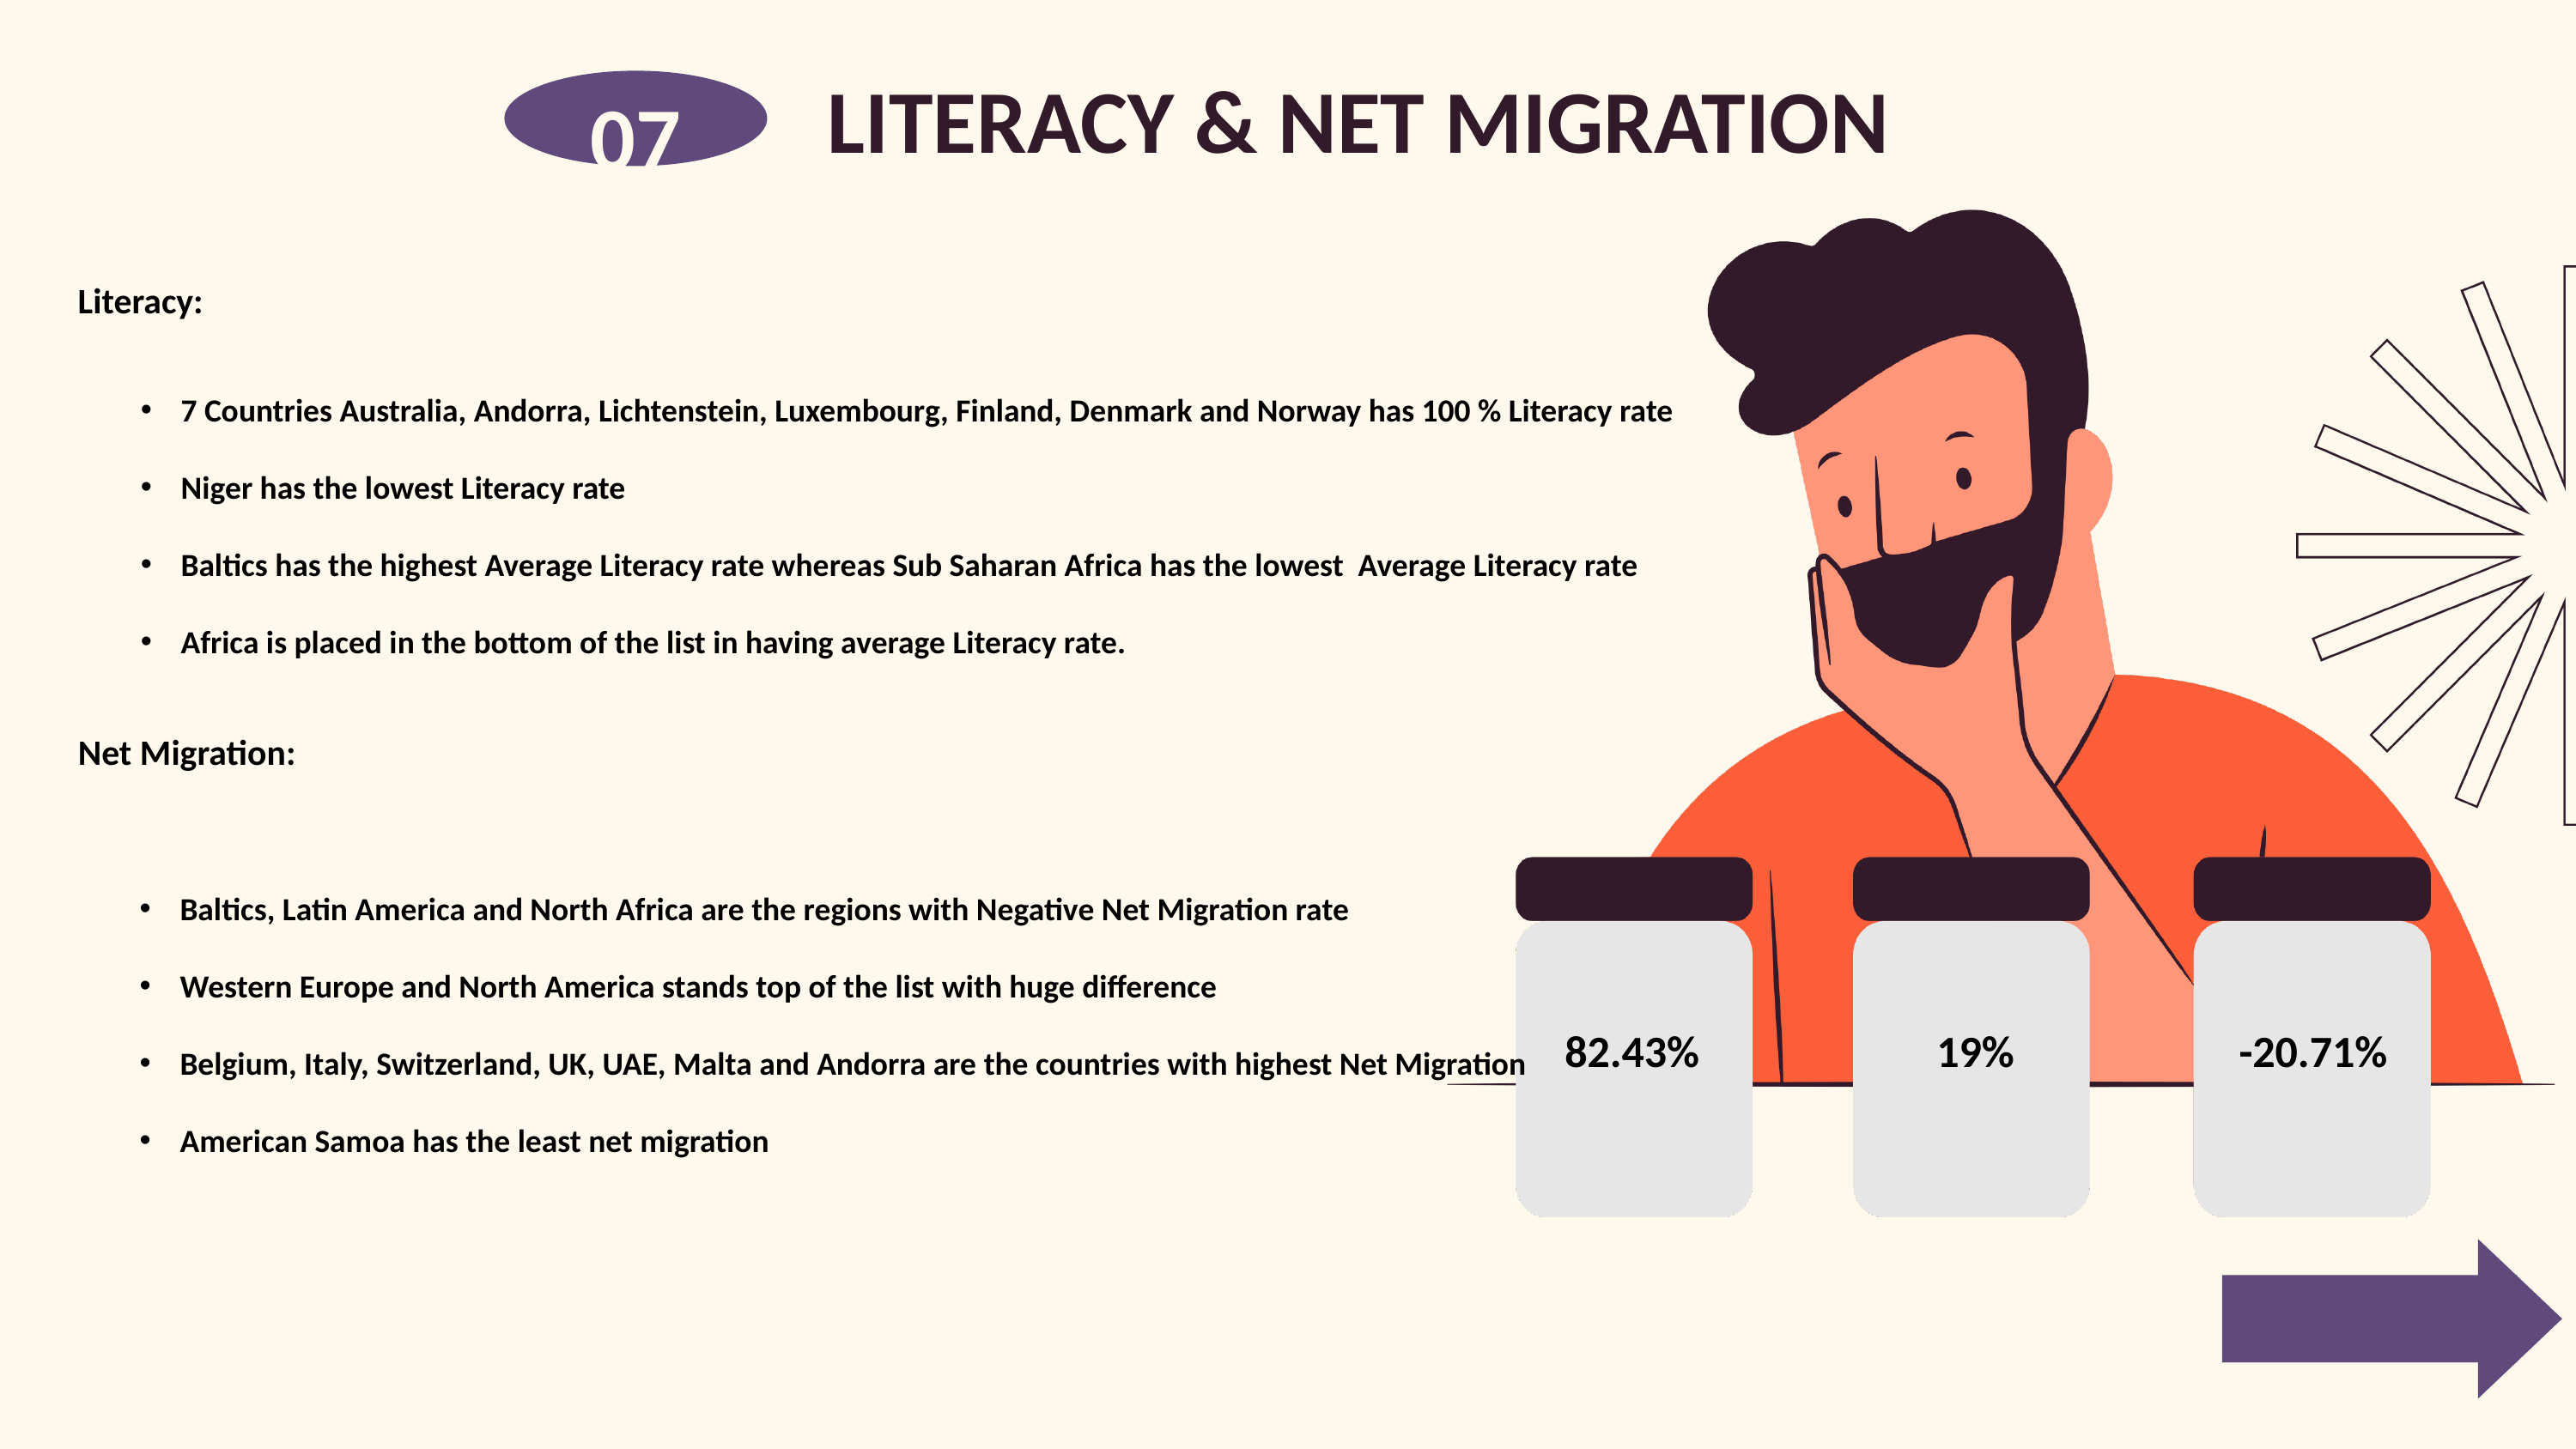

07
LITERACY & NET MIGRATION

Literacy:
7 Countries Australia, Andorra, Lichtenstein, Luxembourg, Finland, Denmark and Norway has 100 % Literacy rate
Niger has the lowest Literacy rate
Baltics has the highest Average Literacy rate whereas Sub Saharan Africa has the lowest  Average Literacy rate
Africa is placed in the bottom of the list in having average Literacy rate.
Net Migration:
Baltics, Latin America and North Africa are the regions with Negative Net Migration rate
Western Europe and North America stands top of the list with huge difference
Belgium, Italy, Switzerland, UK, UAE, Malta and Andorra are the countries with highest Net Migration
American Samoa has the least net migration
82.43%
19%
-20.71%